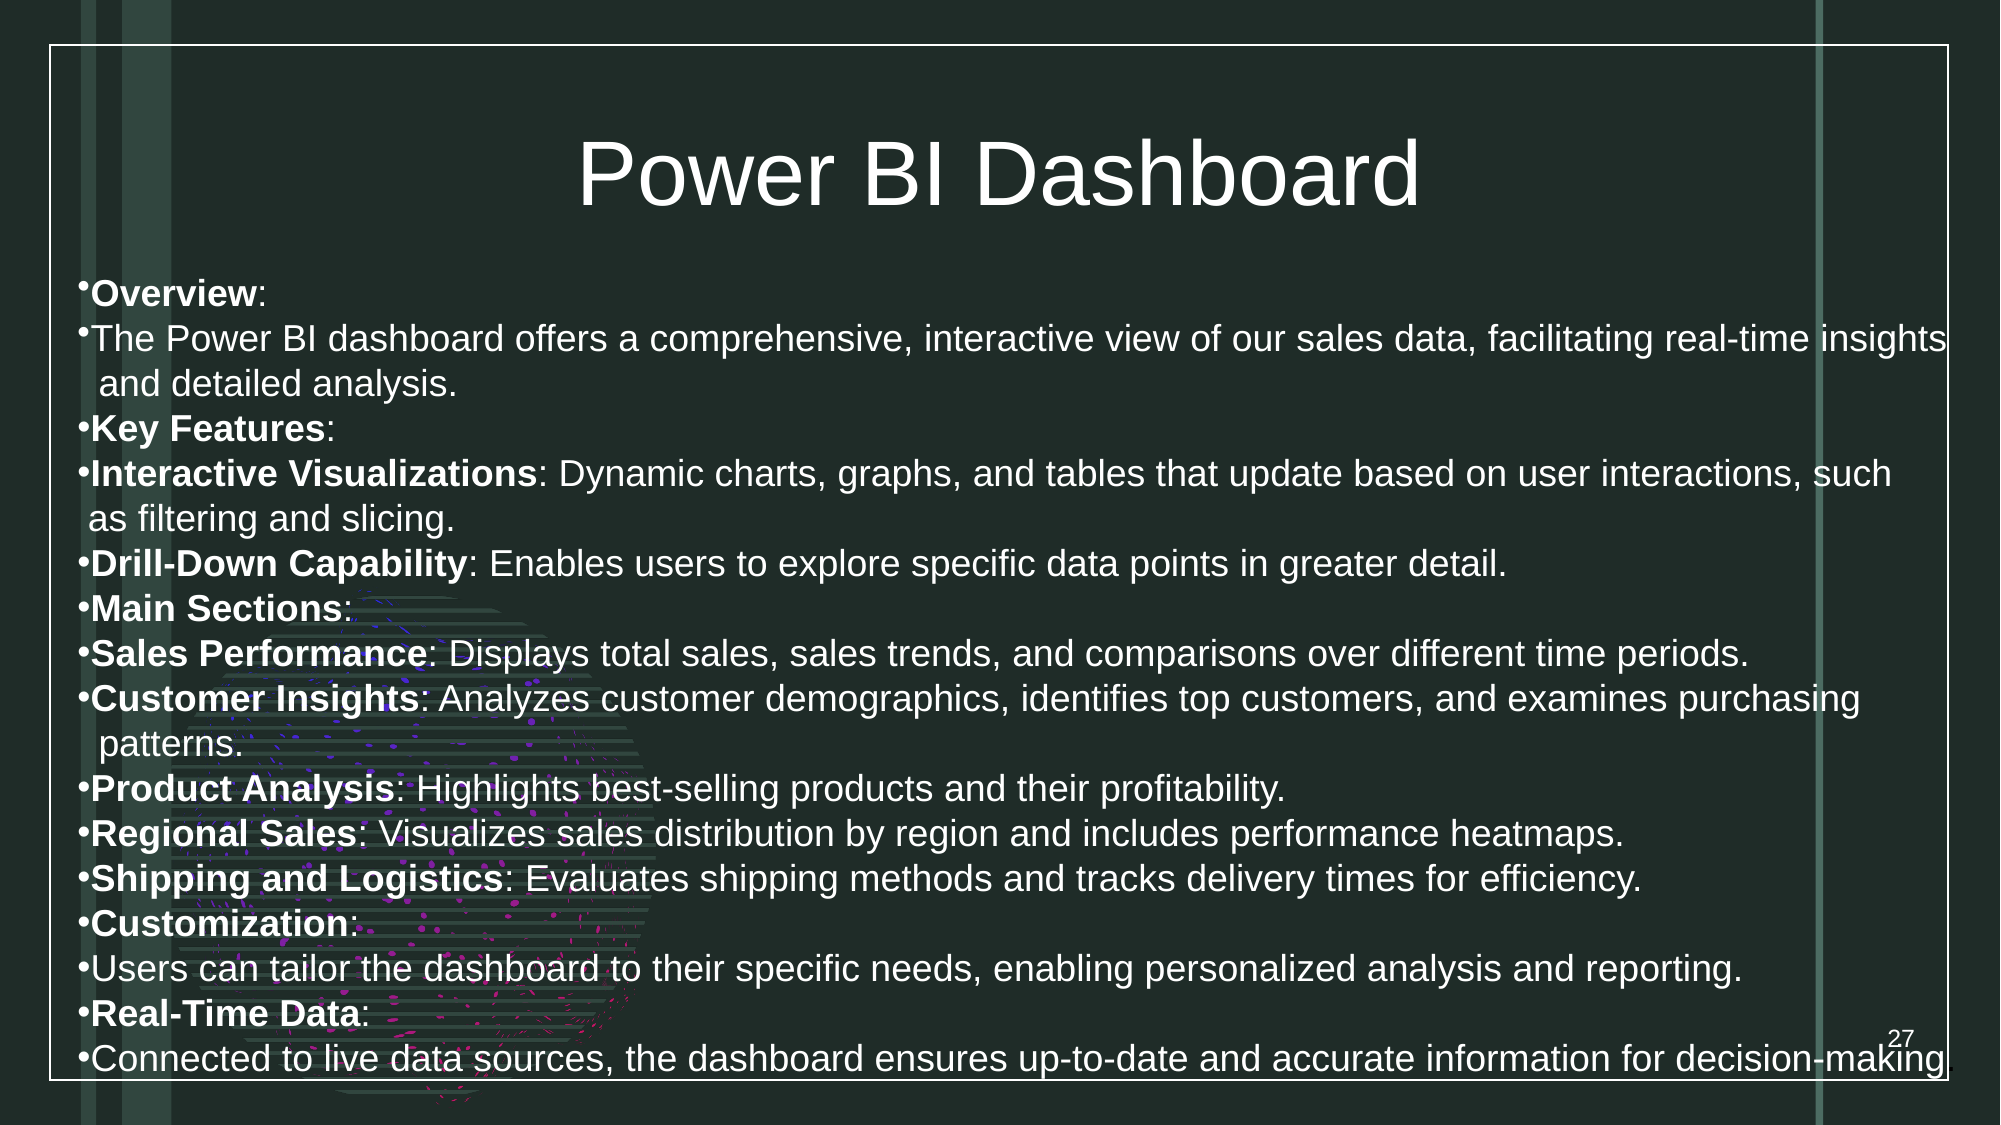

# Power BI Dashboard
Overview:
The Power BI dashboard offers a comprehensive, interactive view of our sales data, facilitating real-time insights
  and detailed analysis.
Key Features:
Interactive Visualizations: Dynamic charts, graphs, and tables that update based on user interactions, such
 as filtering and slicing.
Drill-Down Capability: Enables users to explore specific data points in greater detail.
Main Sections:
Sales Performance: Displays total sales, sales trends, and comparisons over different time periods.
Customer Insights: Analyzes customer demographics, identifies top customers, and examines purchasing
  patterns.
Product Analysis: Highlights best-selling products and their profitability.
Regional Sales: Visualizes sales distribution by region and includes performance heatmaps.
Shipping and Logistics: Evaluates shipping methods and tracks delivery times for efficiency.
Customization:
Users can tailor the dashboard to their specific needs, enabling personalized analysis and reporting.
Real-Time Data:
Connected to live data sources, the dashboard ensures up-to-date and accurate information for decision-making.

27